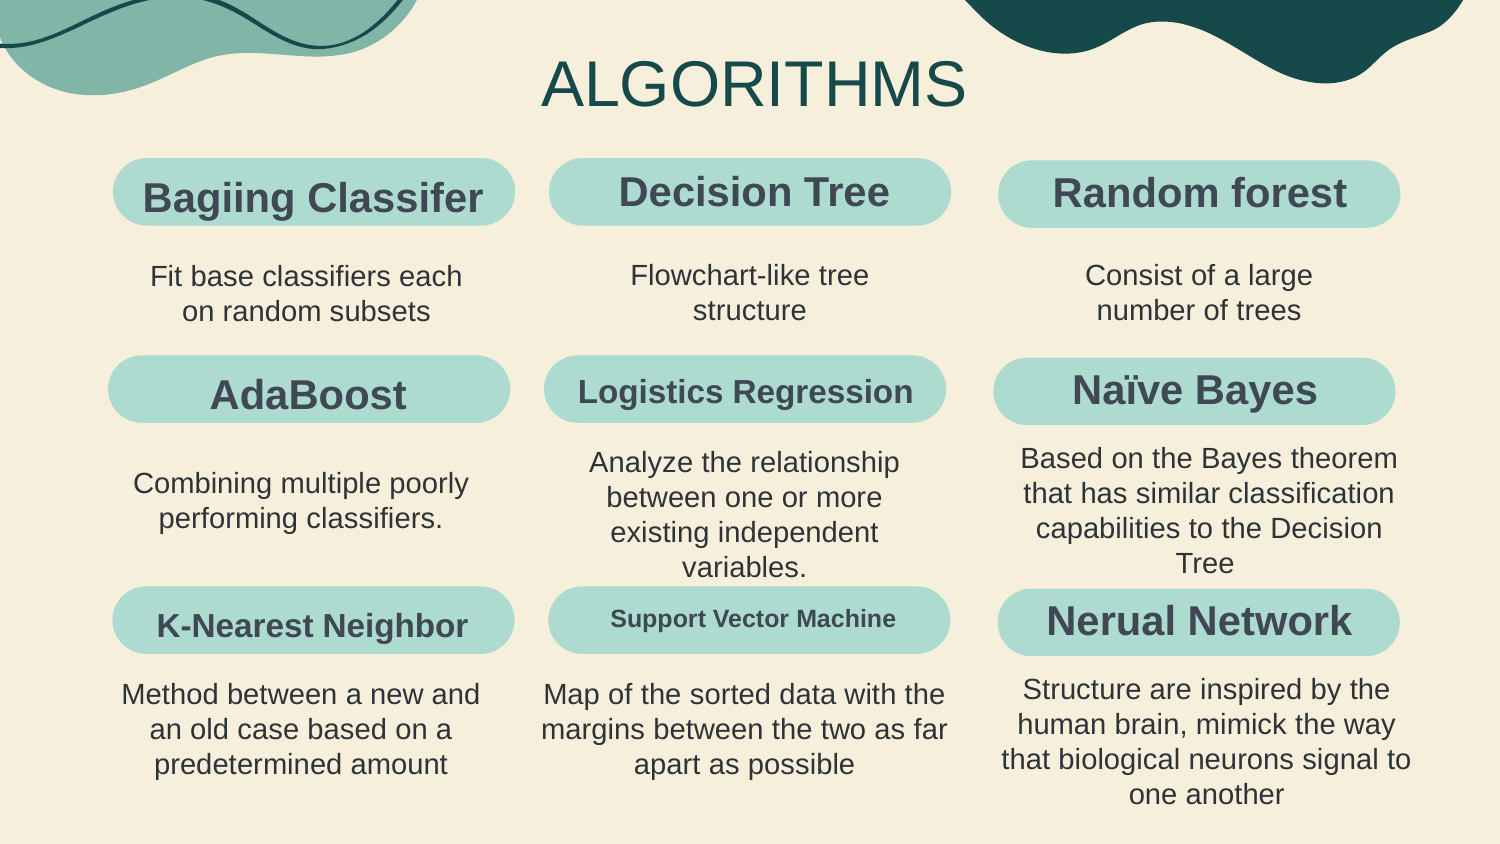

# ALGORITHMS
Decision Tree
Random forest

Bagiing Classifer
Flowchart-like tree structure
Consist of a large number of trees
Fit base classifiers each on random subsets
Naïve Bayes

Logistics Regression

AdaBoost
Based on the Bayes theorem that has similar classification capabilities to the Decision Tree
Analyze the relationship between one or more existing independent variables.
Combining multiple poorly performing classifiers.
Support Vector Machine
Nerual Network

K-Nearest Neighbor
Structure are inspired by the human brain, mimick the way that biological neurons signal to one another
Map of the sorted data with the margins between the two as far apart as possible
Method between a new and an old case based on a predetermined amount